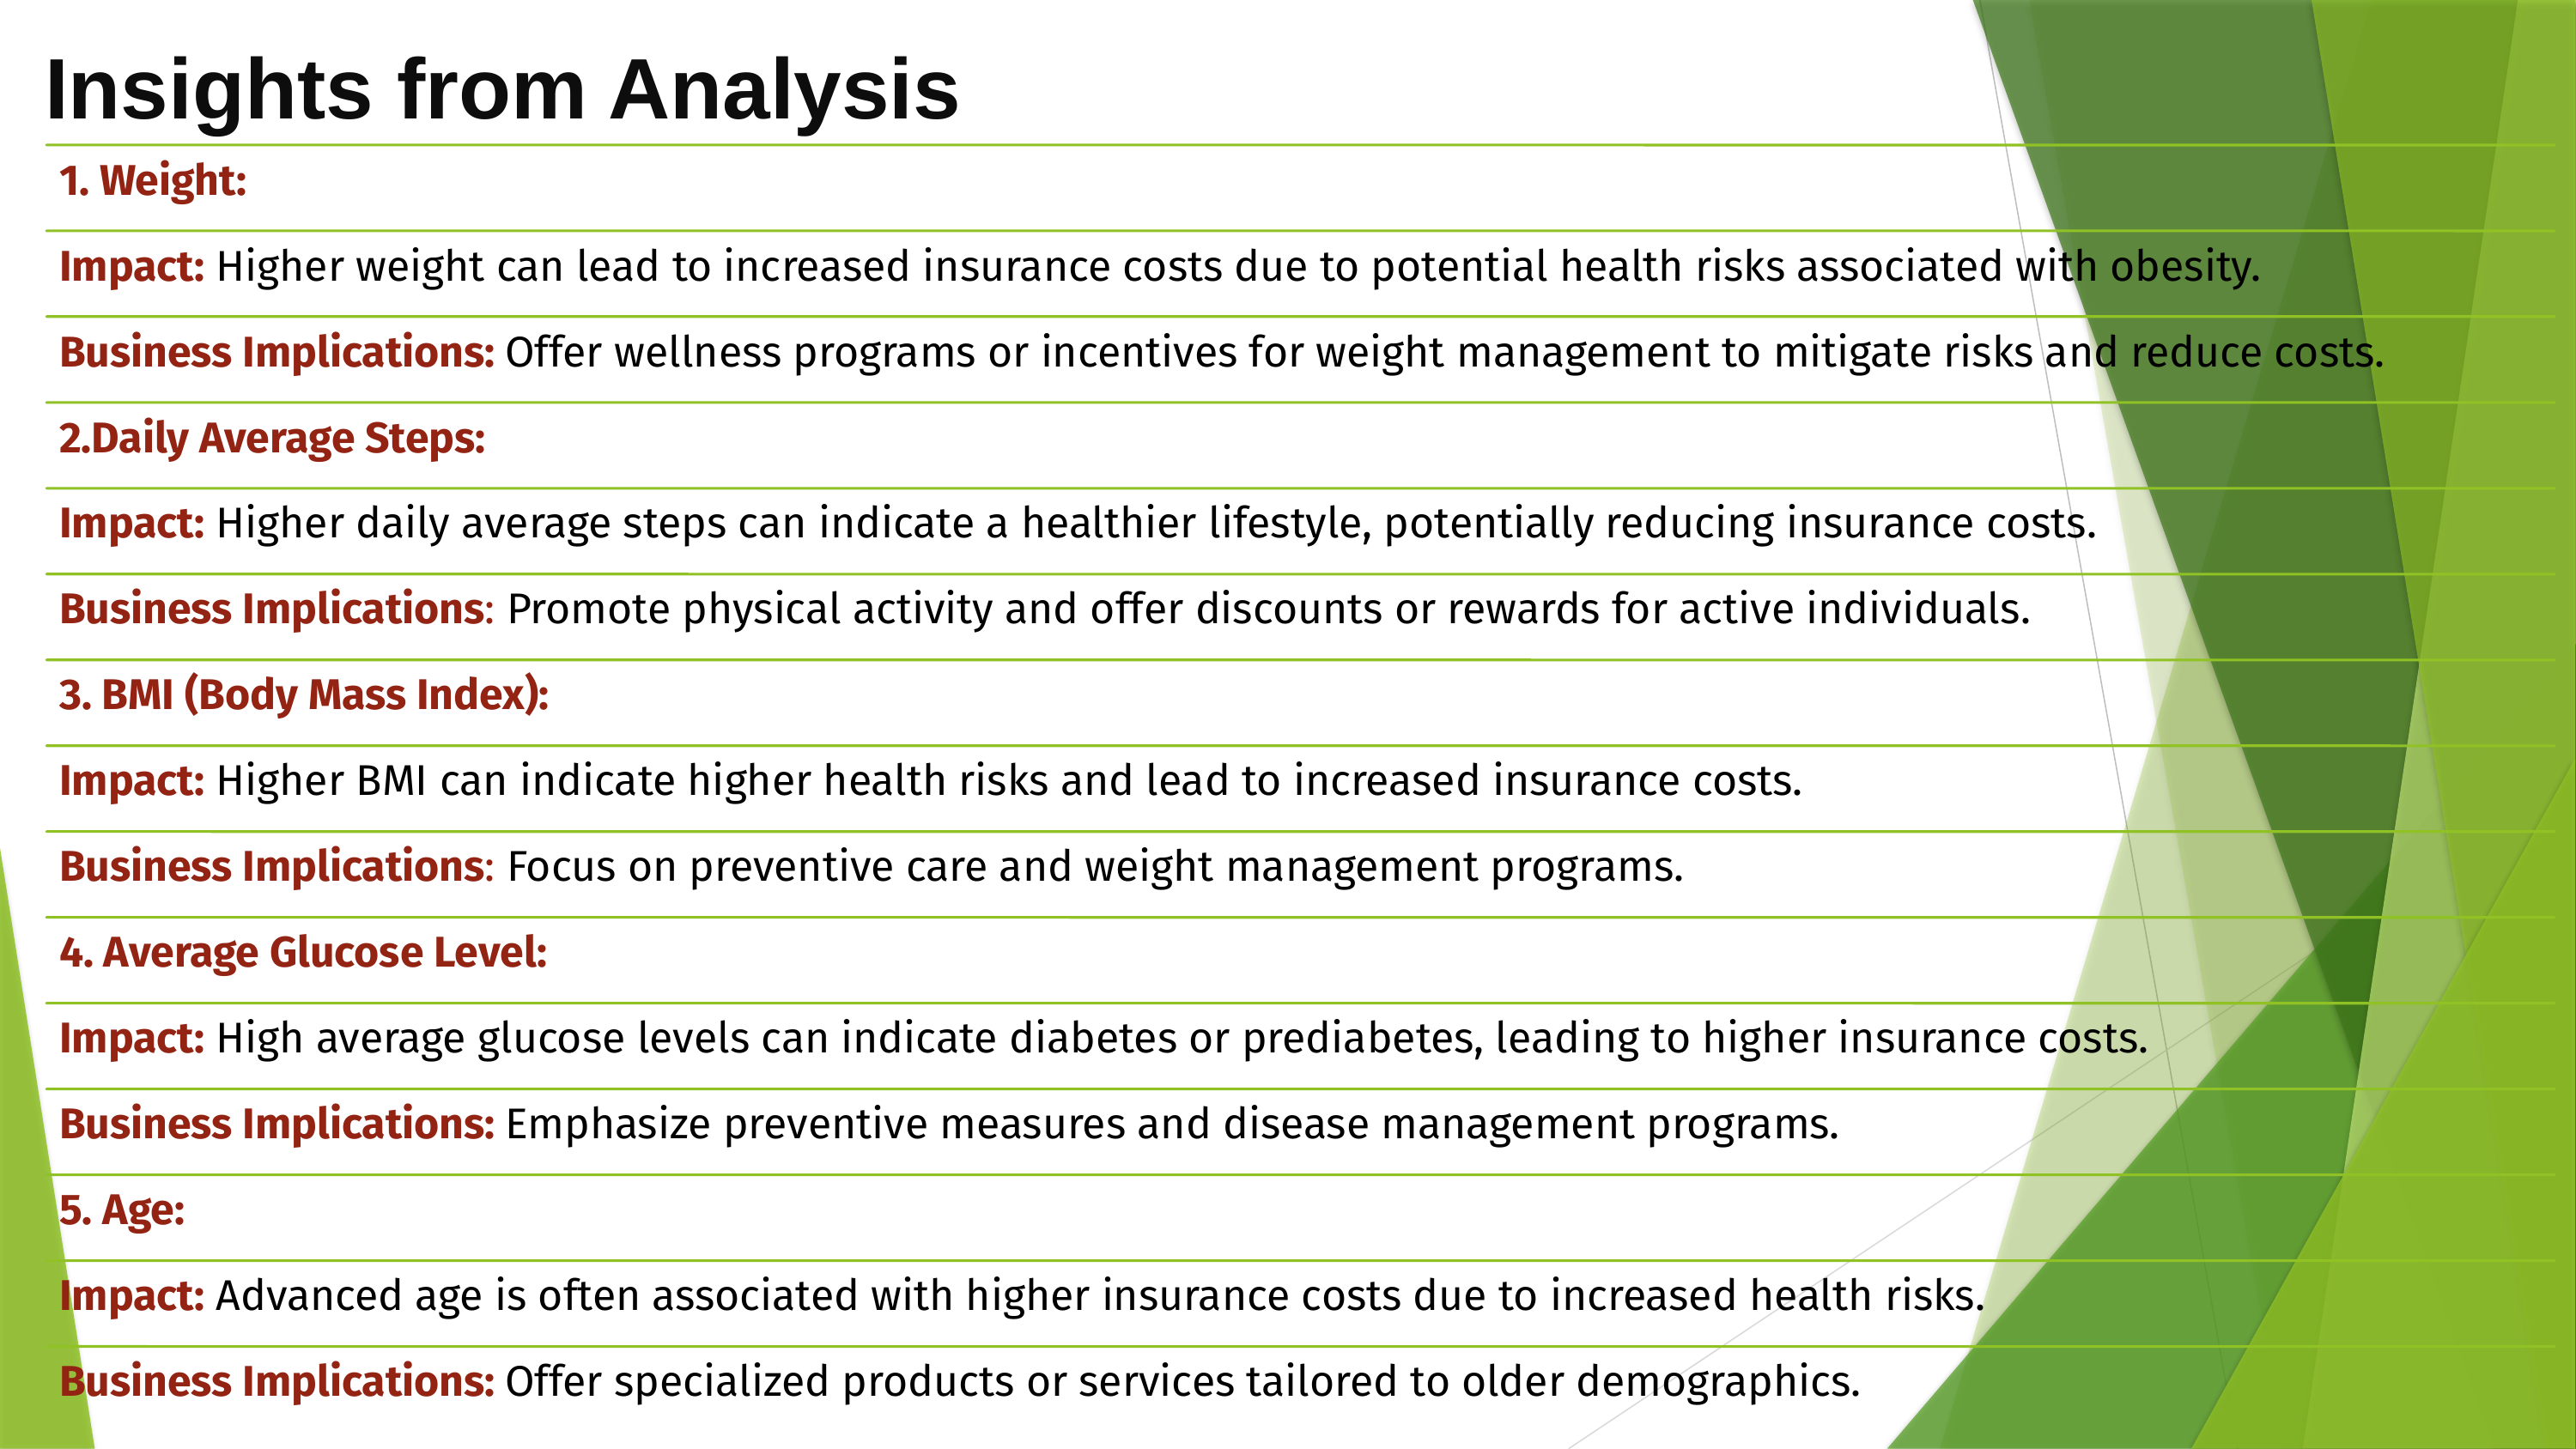

Insights from Analysis

1. Weight:
Impact: Higher weight can lead to increased insurance costs due to potential health risks associated with obesity.
Business Implications: Offer wellness programs or incentives for weight management to mitigate risks and reduce costs.
2.Daily Average Steps:
Impact: Higher daily average steps can indicate a healthier lifestyle, potentially reducing insurance costs.
Business Implications: Promote physical activity and offer discounts or rewards for active individuals.
3. BMI (Body Mass Index):
Impact: Higher BMI can indicate higher health risks and lead to increased insurance costs.
Business Implications: Focus on preventive care and weight management programs.
4. Average Glucose Level:
Impact: High average glucose levels can indicate diabetes or prediabetes, leading to higher insurance costs.
Business Implications: Emphasize preventive measures and disease management programs.
5. Age:
Impact: Advanced age is often associated with higher insurance costs due to increased health risks.
Business Implications: Offer specialized products or services tailored to older demographics.